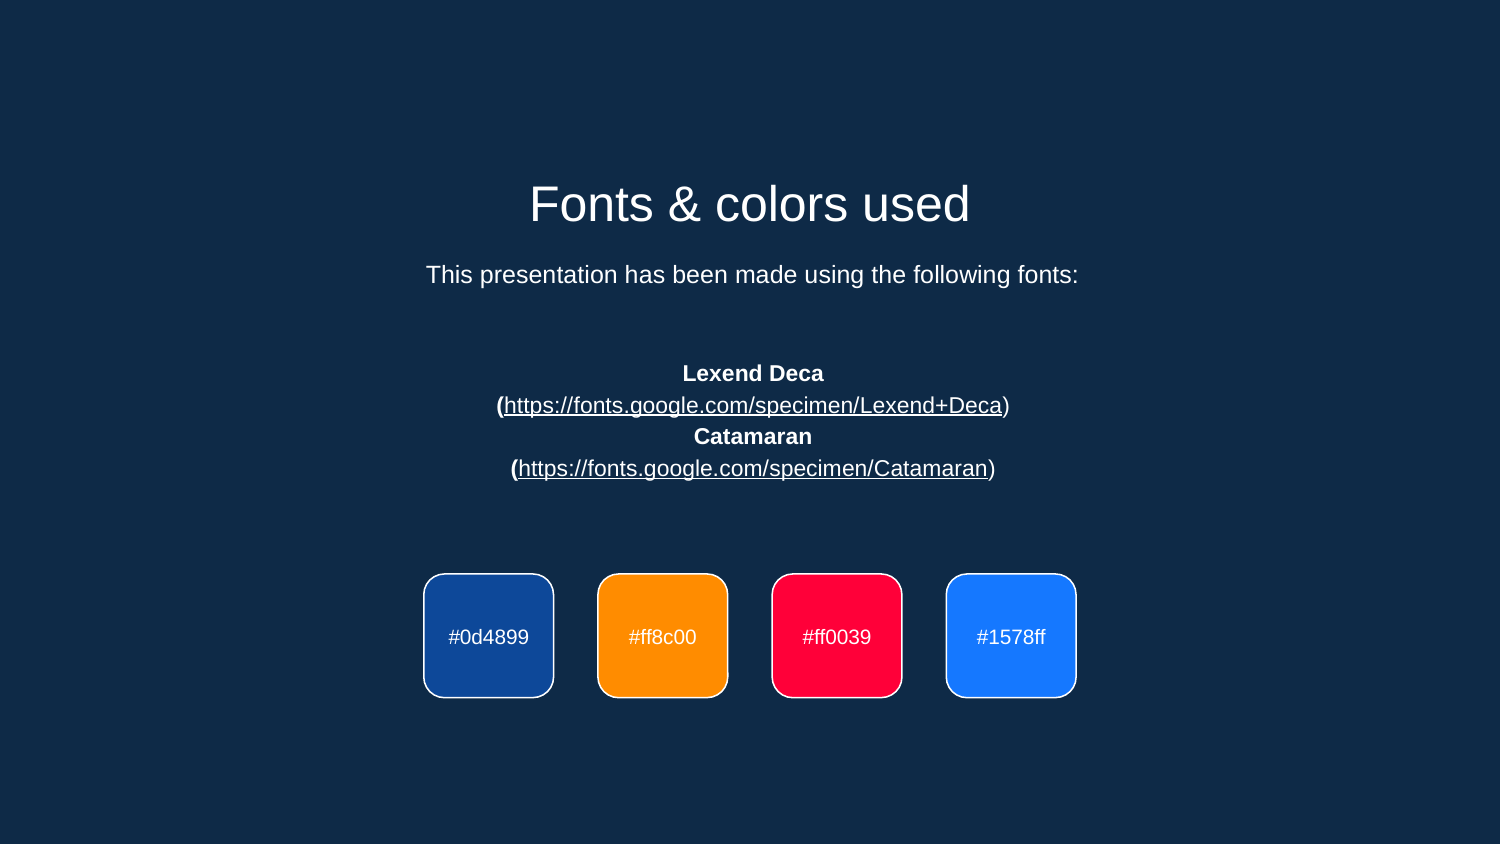

Fonts & colors used
This presentation has been made using the following fonts:

Lexend Deca
(https://fonts.google.com/specimen/Lexend+Deca)
Catamaran
(https://fonts.google.com/specimen/Catamaran)

#0d4899
#ff8c00
#ff0039
#1578ff